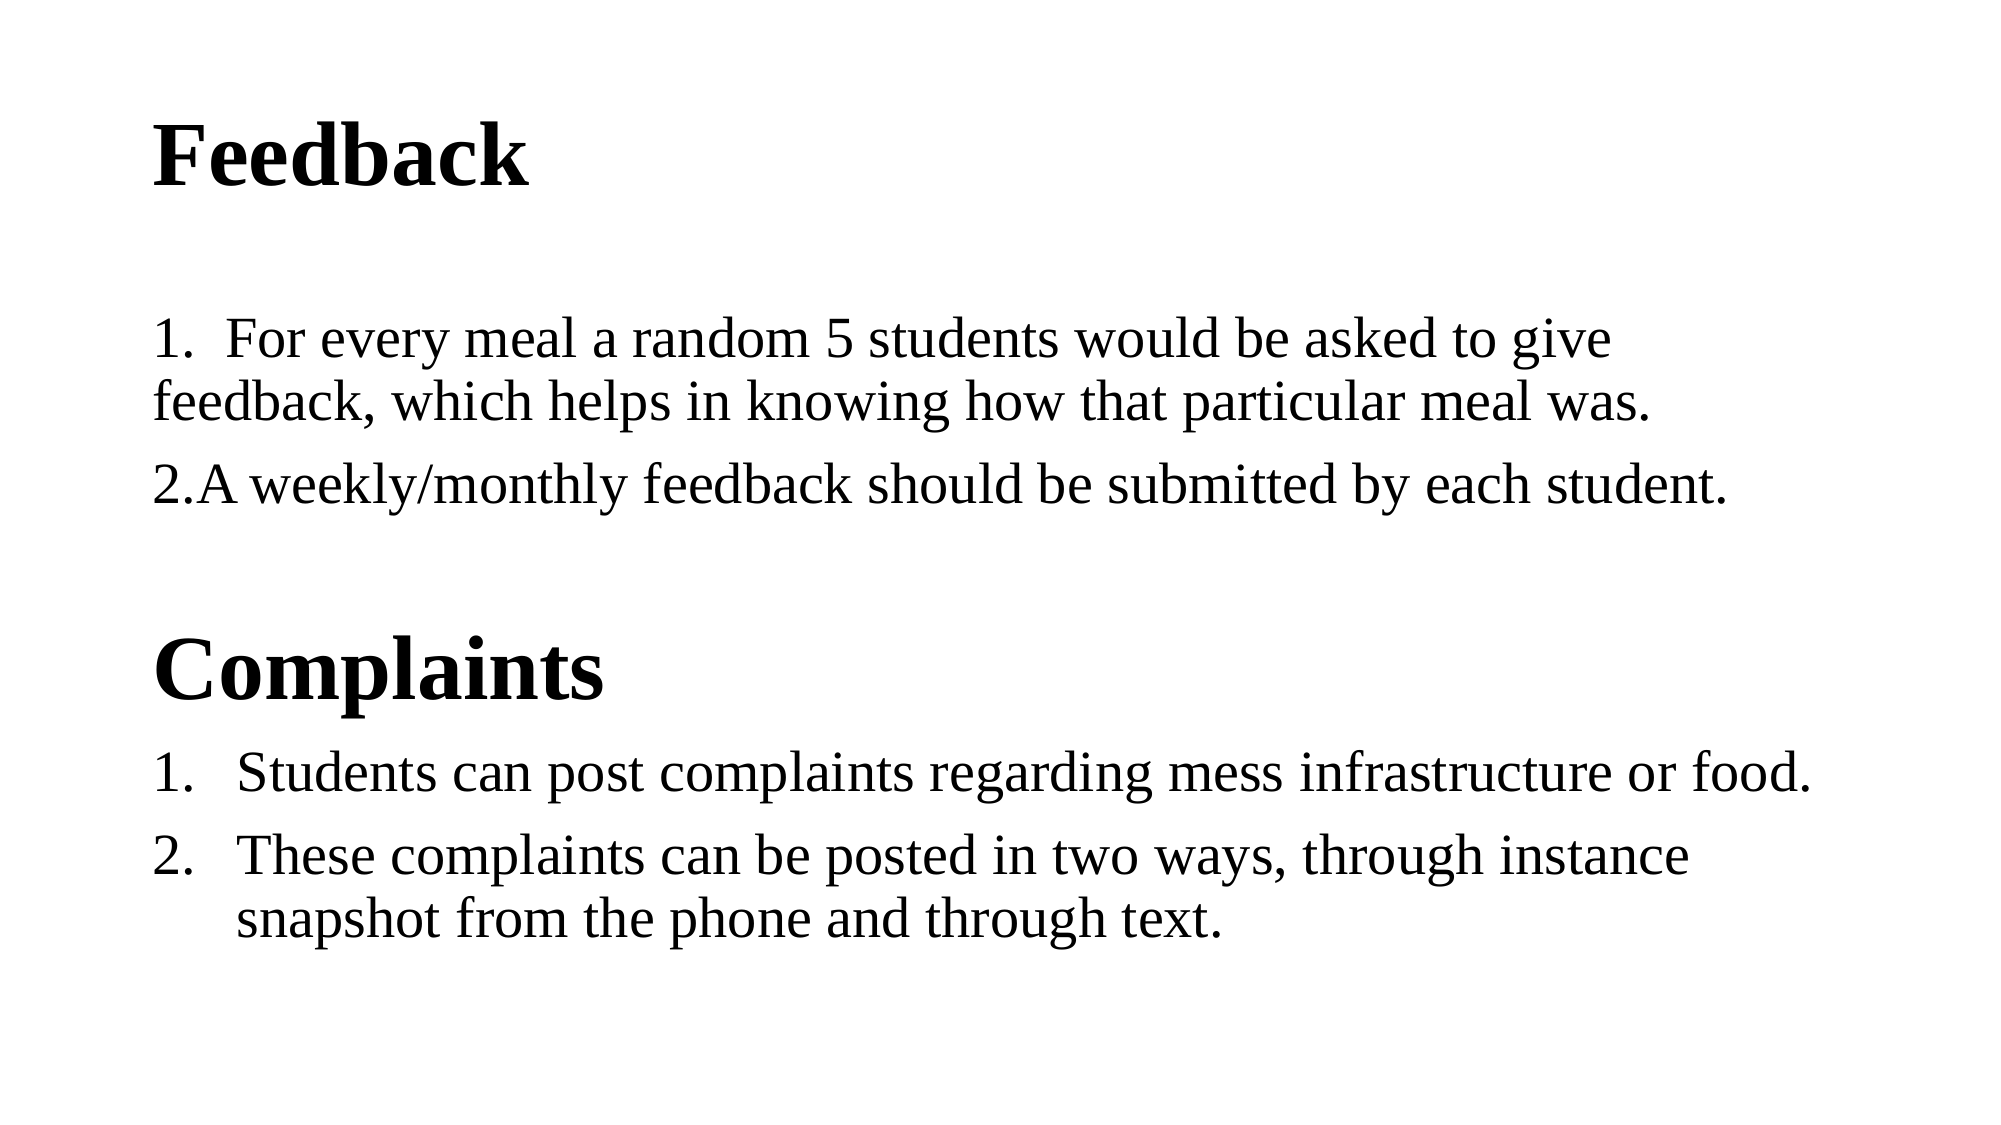

# Feedback
1.  For every meal a random 5 students would be asked to give feedback, which helps in knowing how that particular meal was.
2.A weekly/monthly feedback should be submitted by each student.

Complaints
Students can post complaints regarding mess infrastructure or food.
These complaints can be posted in two ways, through instance snapshot from the phone and through text.